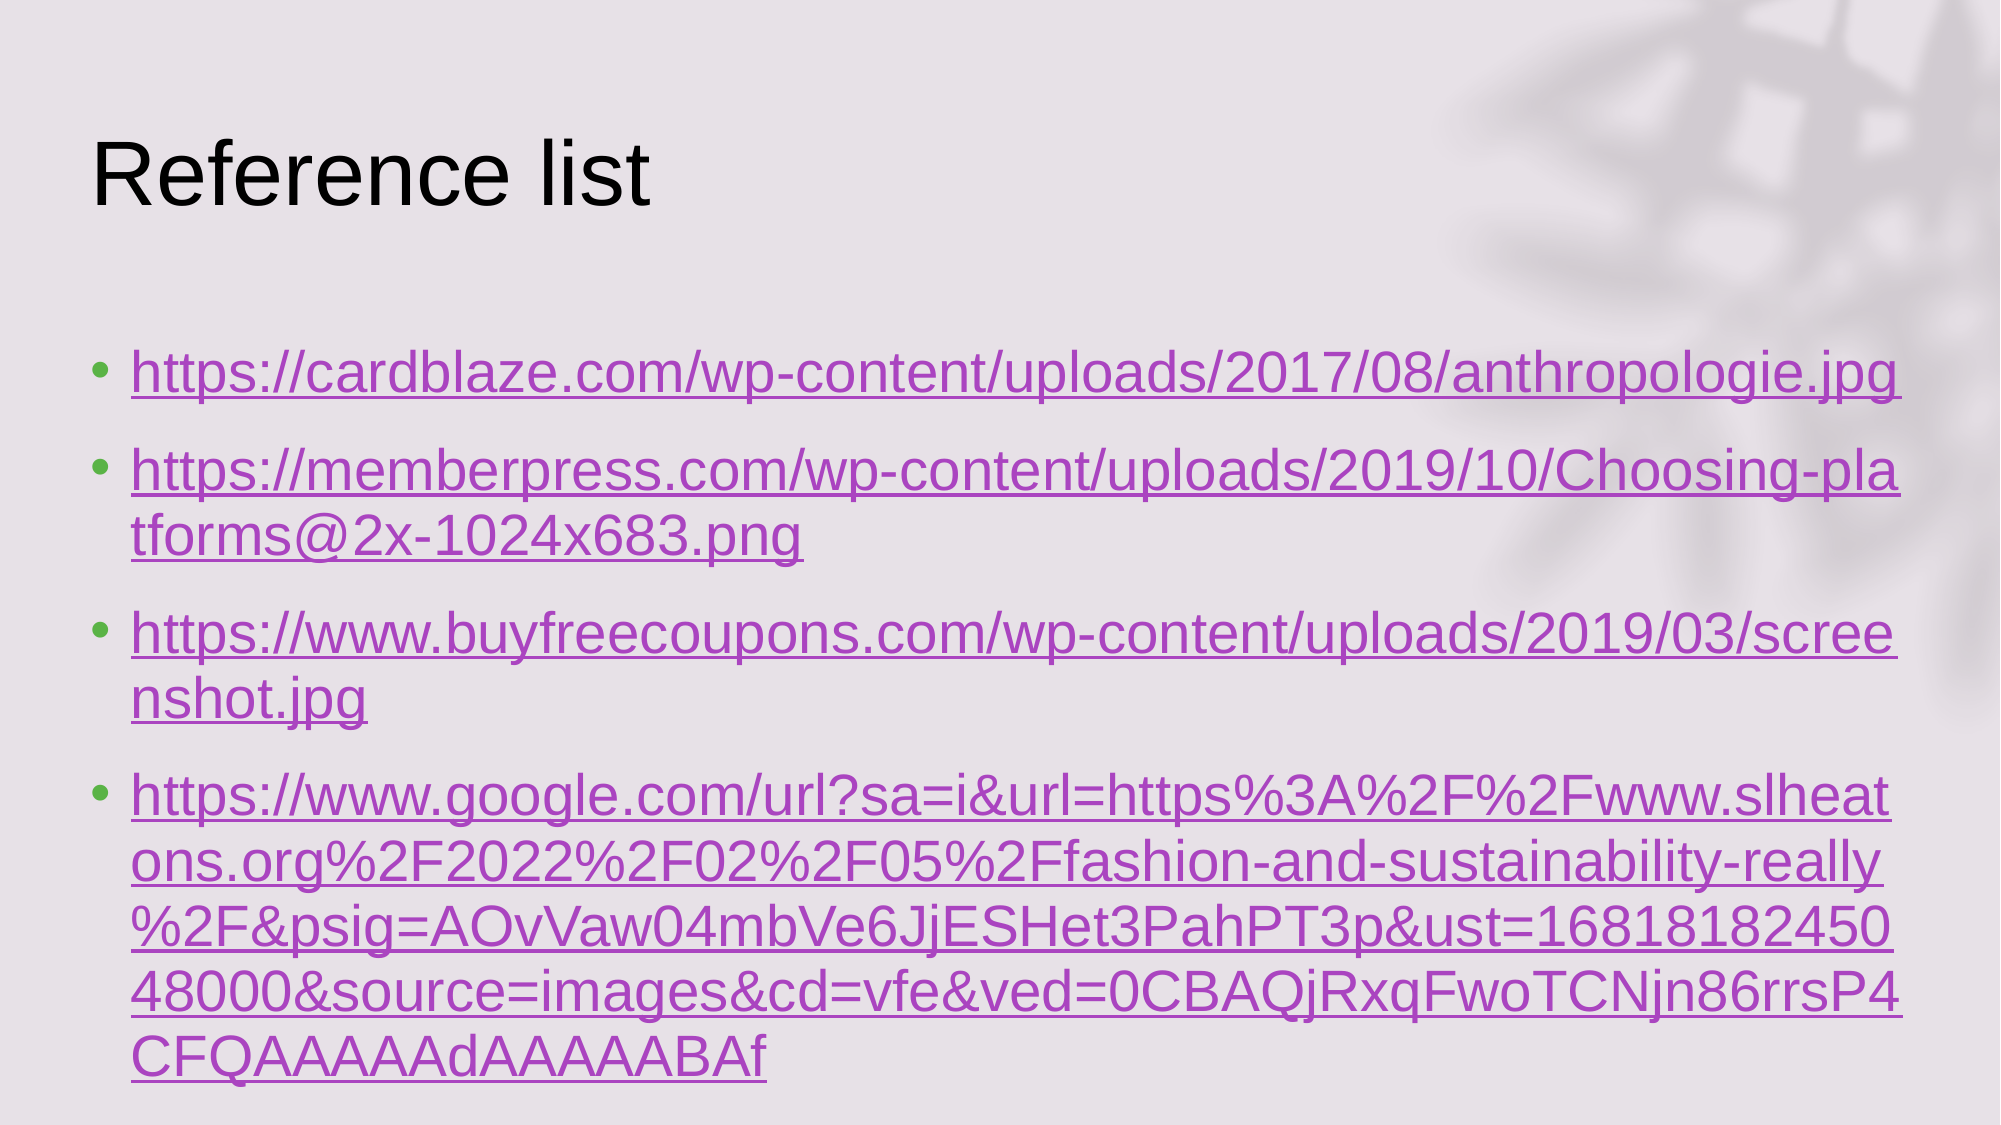

# Reference list
https://cardblaze.com/wp-content/uploads/2017/08/anthropologie.jpg
https://memberpress.com/wp-content/uploads/2019/10/Choosing-platforms@2x-1024x683.png
https://www.buyfreecoupons.com/wp-content/uploads/2019/03/screenshot.jpg
https://www.google.com/url?sa=i&url=https%3A%2F%2Fwww.slheatons.org%2F2022%2F02%2F05%2Ffashion-and-sustainability-really%2F&psig=AOvVaw04mbVe6JjESHet3PahPT3p&ust=1681818245048000&source=images&cd=vfe&ved=0CBAQjRxqFwoTCNjn86rrsP4CFQAAAAAdAAAAABAf